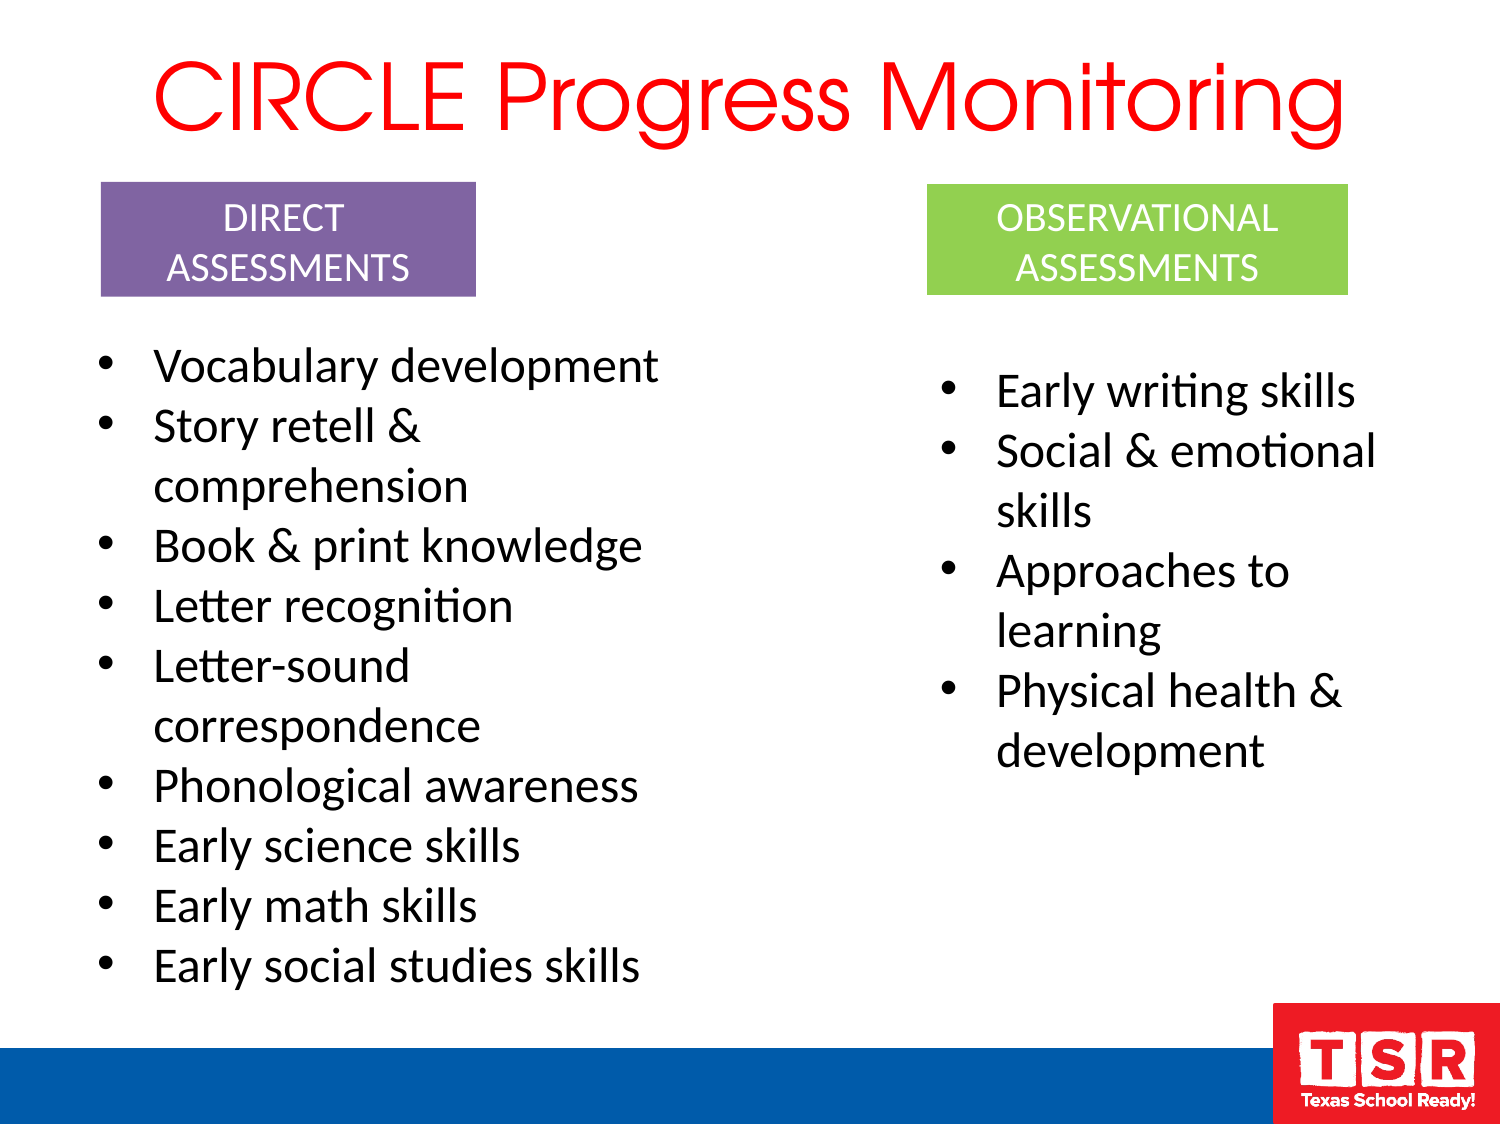

CIRCLE Progress Monitoring
DIRECT
ASSESSMENTS
OBSERVATIONAL ASSESSMENTS
Vocabulary development
Story retell & comprehension
Book & print knowledge
Letter recognition
Letter-sound correspondence
Phonological awareness
Early science skills
Early math skills
Early social studies skills

Early writing skills
Social & emotional skills
Approaches to learning
Physical health & development